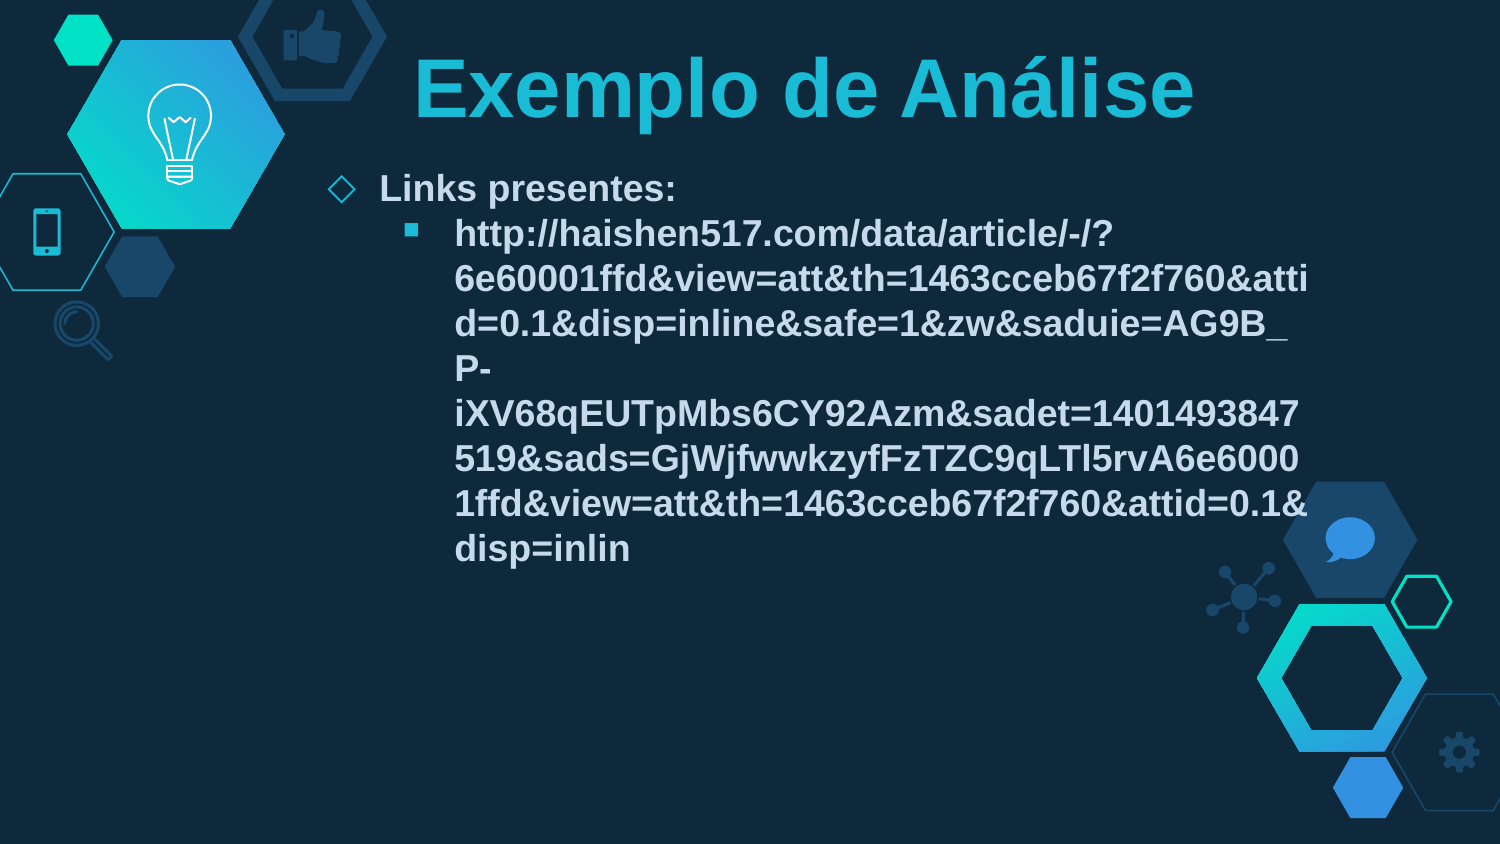

# Exemplo de Análise
Links presentes:
http://haishen517.com/data/article/-/?6e60001ffd&view=att&th=1463cceb67f2f760&attid=0.1&disp=inline&safe=1&zw&saduie=AG9B_P-iXV68qEUTpMbs6CY92Azm&sadet=1401493847519&sads=GjWjfwwkzyfFzTZC9qLTl5rvA6e60001ffd&view=att&th=1463cceb67f2f760&attid=0.1&disp=inlin